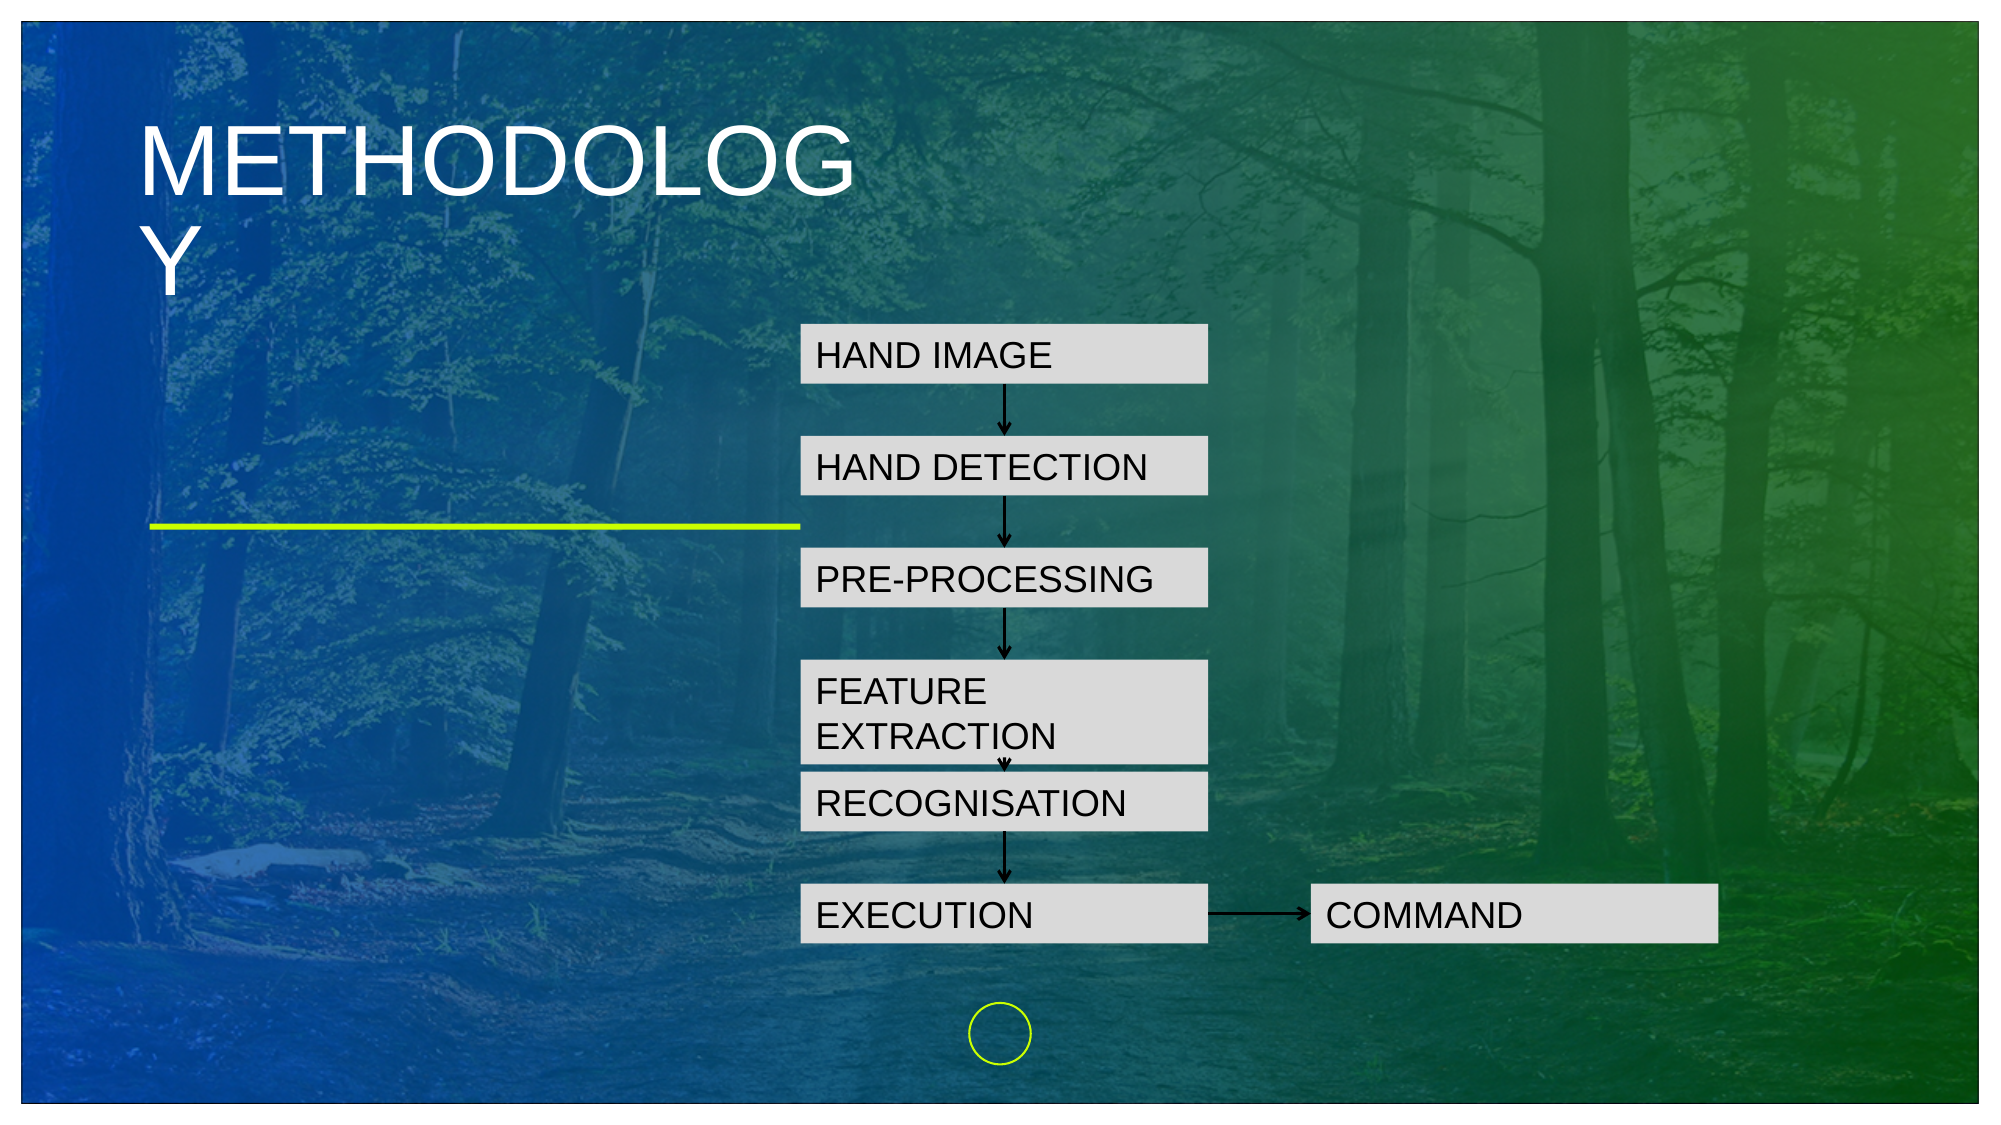

# METHODOLOGY

HAND IMAGE
HAND DETECTION
PRE-PROCESSING
FEATURE EXTRACTION
RECOGNISATION
EXECUTION
COMMAND

7